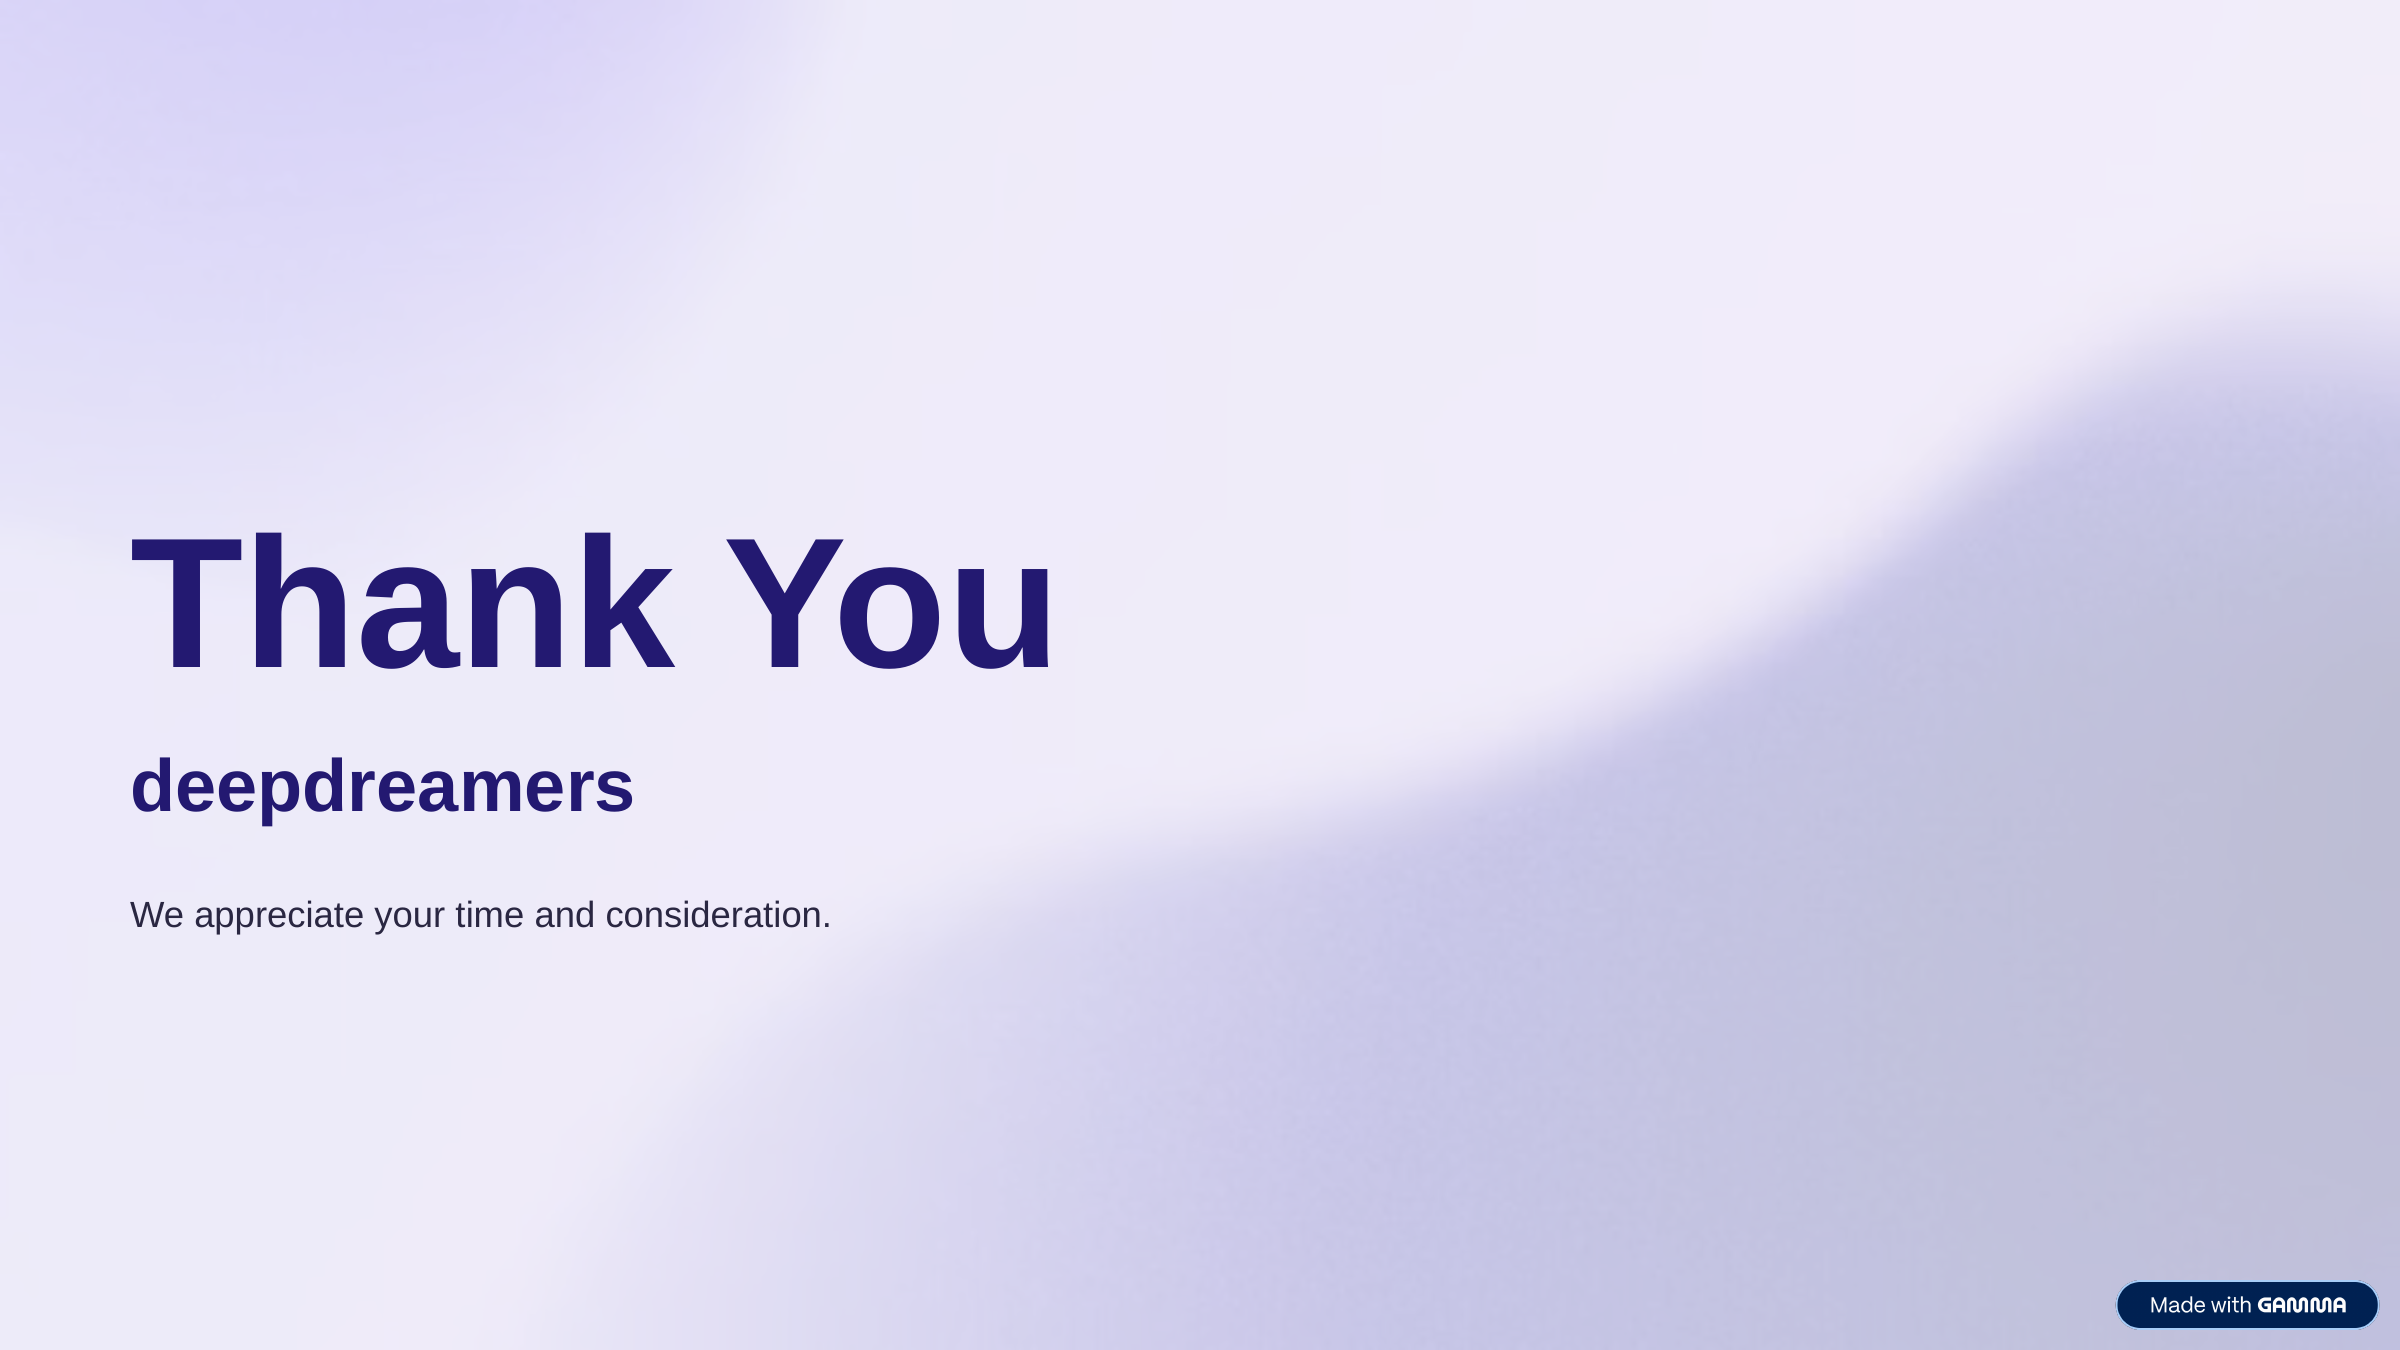

Thank You
deepdreamers
We appreciate your time and consideration.